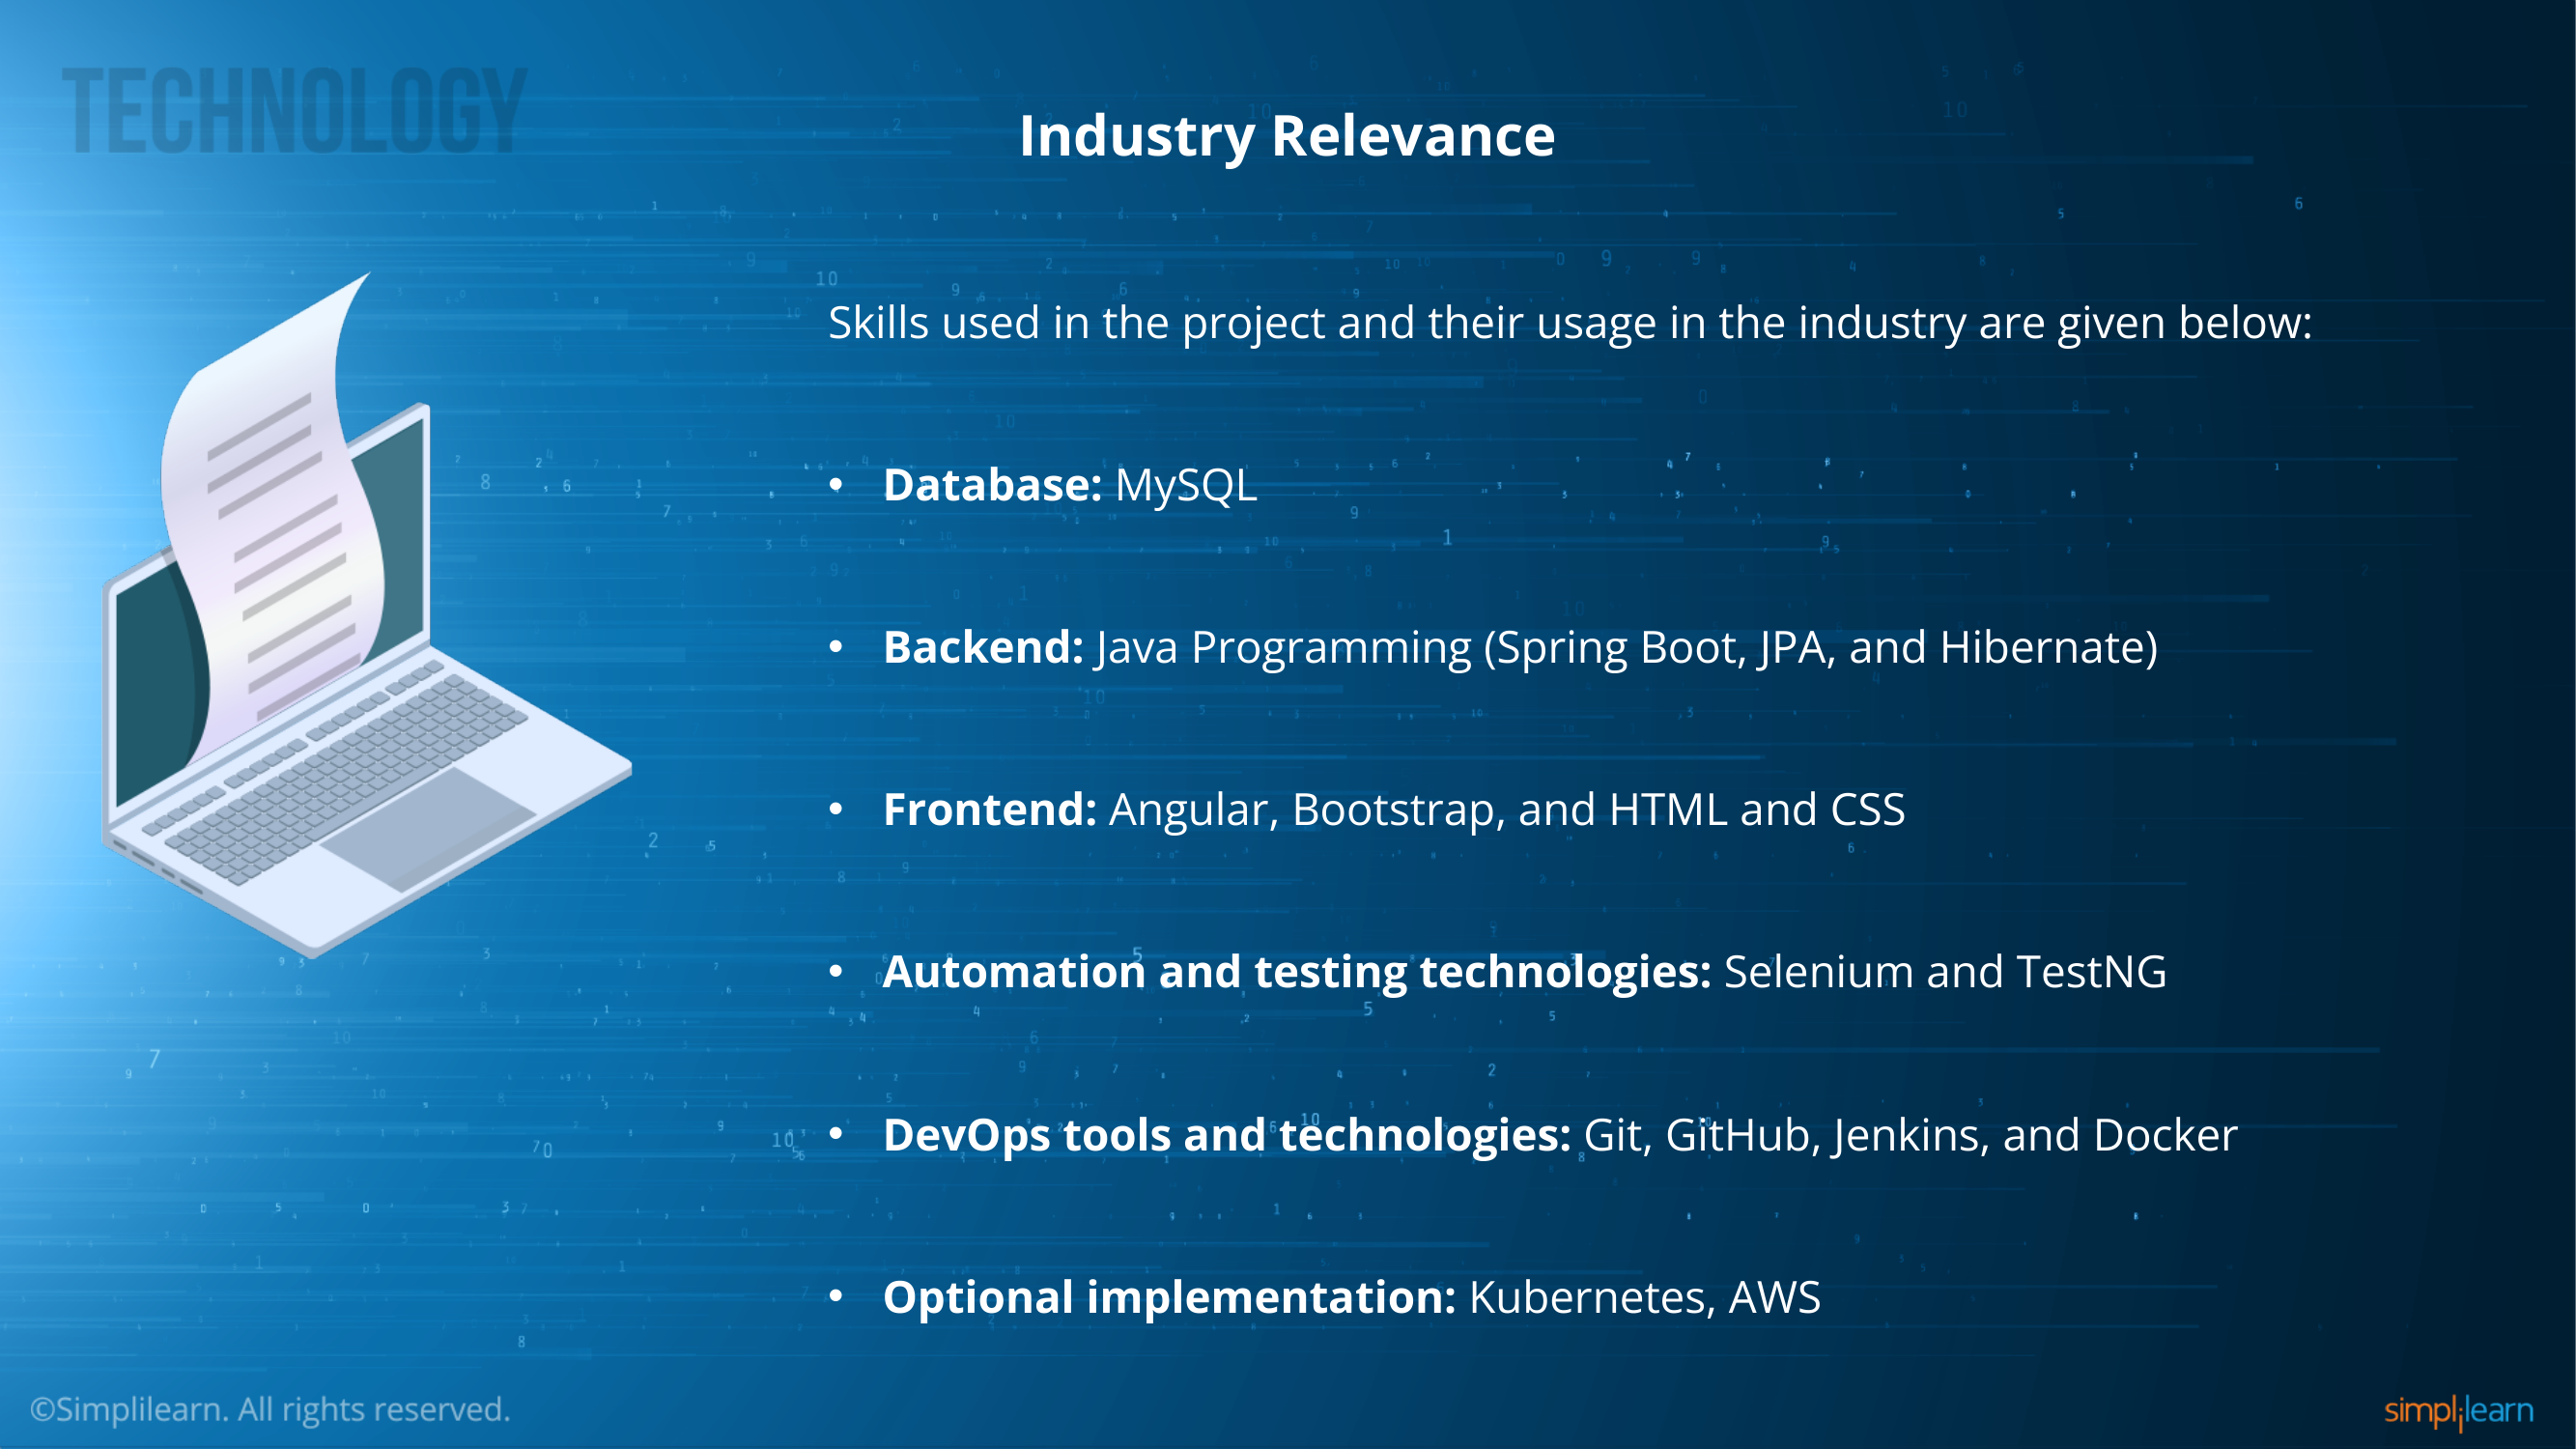

# Industry Relevance
Skills used in the project and their usage in the industry are given below:

Database: MySQL

Backend: Java Programming (Spring Boot, JPA, and Hibernate)

Frontend: Angular, Bootstrap, and HTML and CSS

Automation and testing technologies: Selenium and TestNG

DevOps tools and technologies: Git, GitHub, Jenkins, and Docker

Optional implementation: Kubernetes, AWS